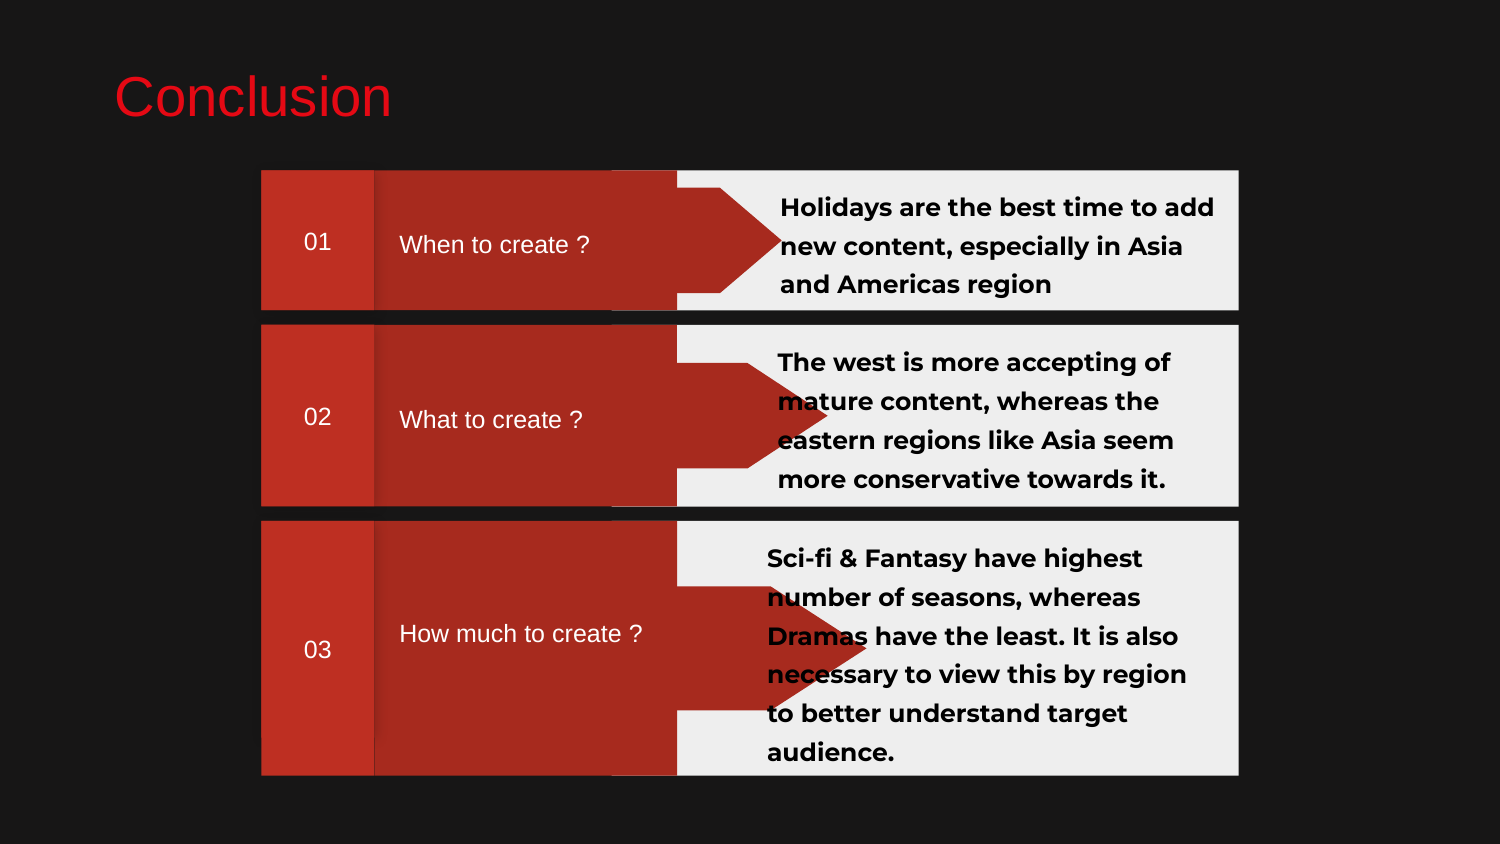

Conclusion

01

Holidays are the best time to add new content, especially in Asia and Americas region
When to create ?

02

The west is more accepting of mature content, whereas the eastern regions like Asia seem more conservative towards it.
What to create ?

03

Sci-fi & Fantasy have highest number of seasons, whereas Dramas have the least. It is also necessary to view this by region to better understand target audience.
How much to create ?